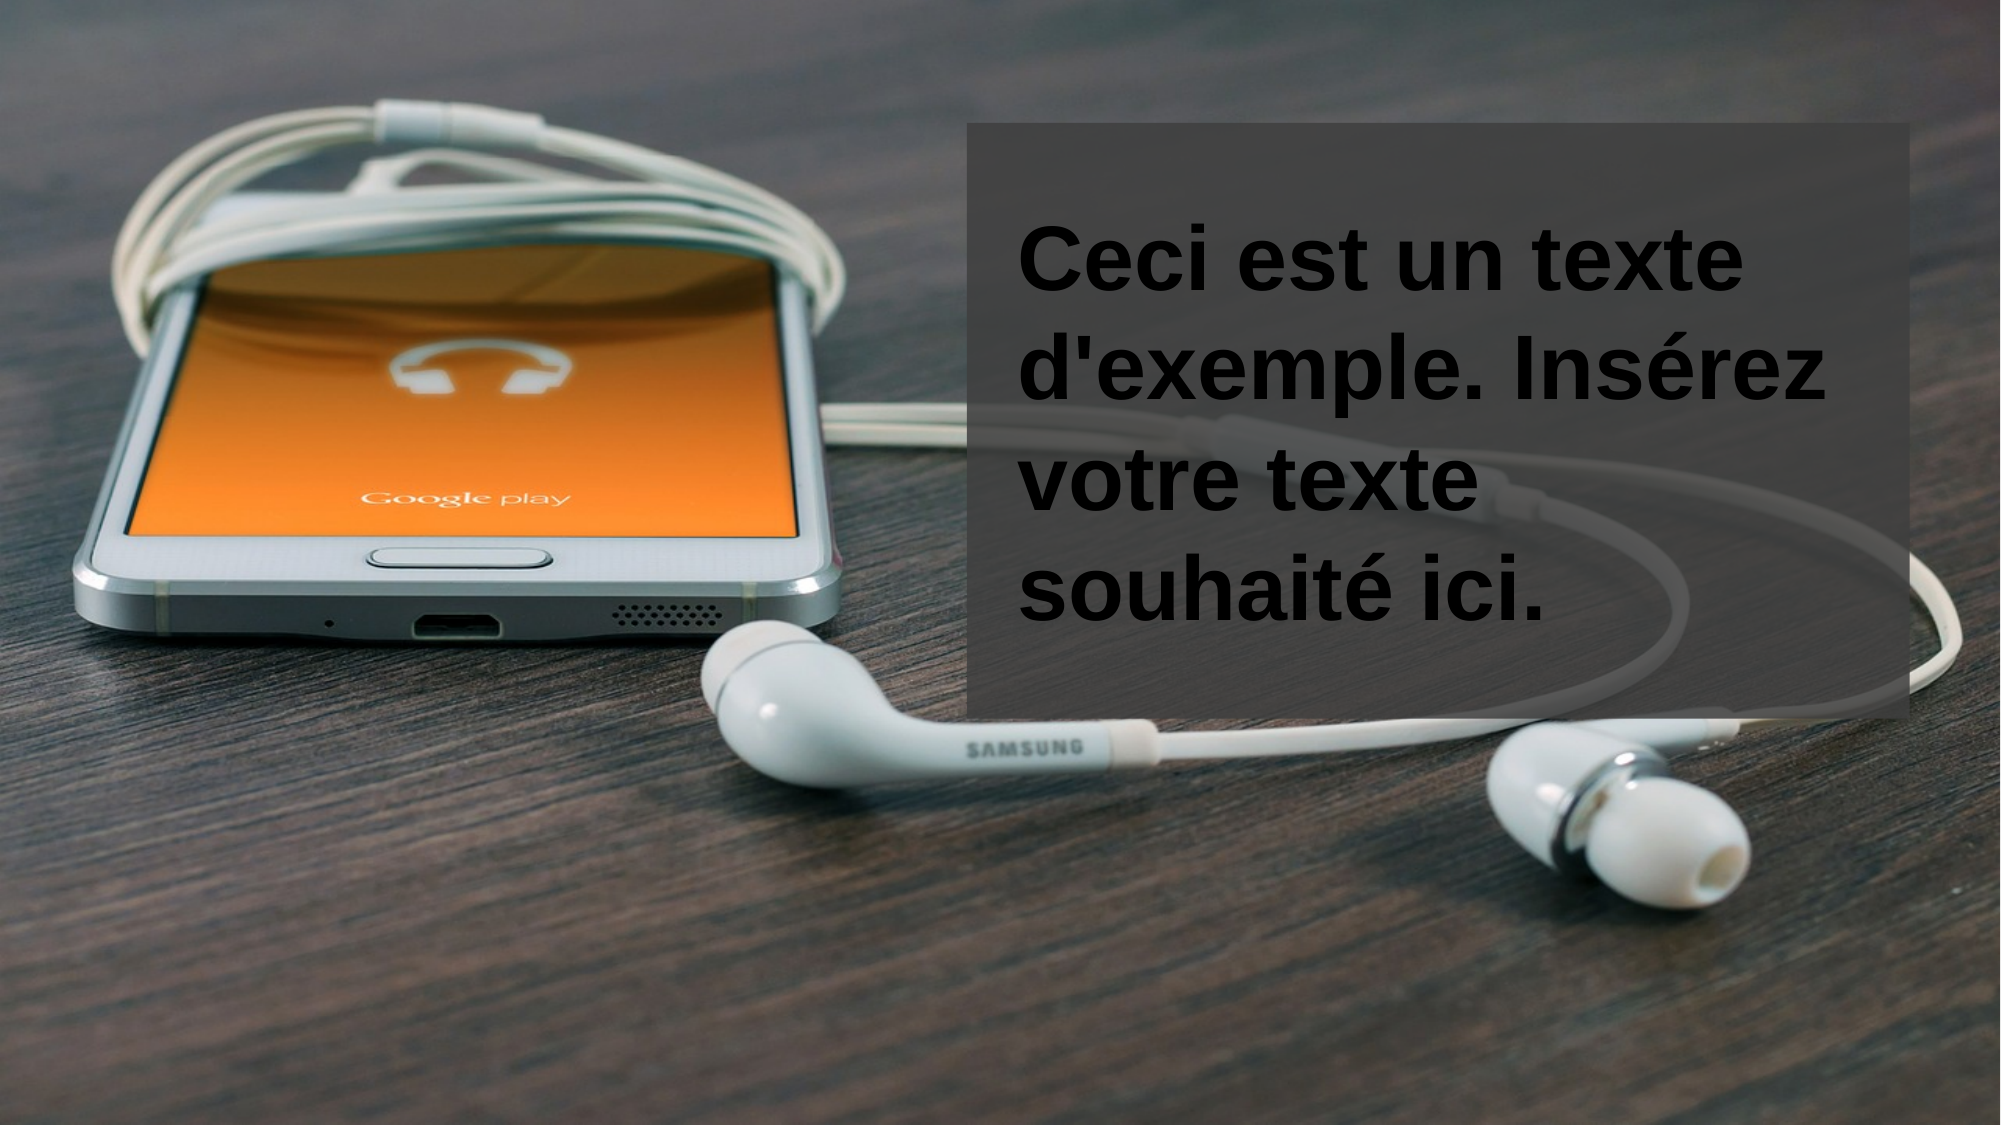

Ceci est un texte d'exemple. Insérez votre texte souhaité ici.